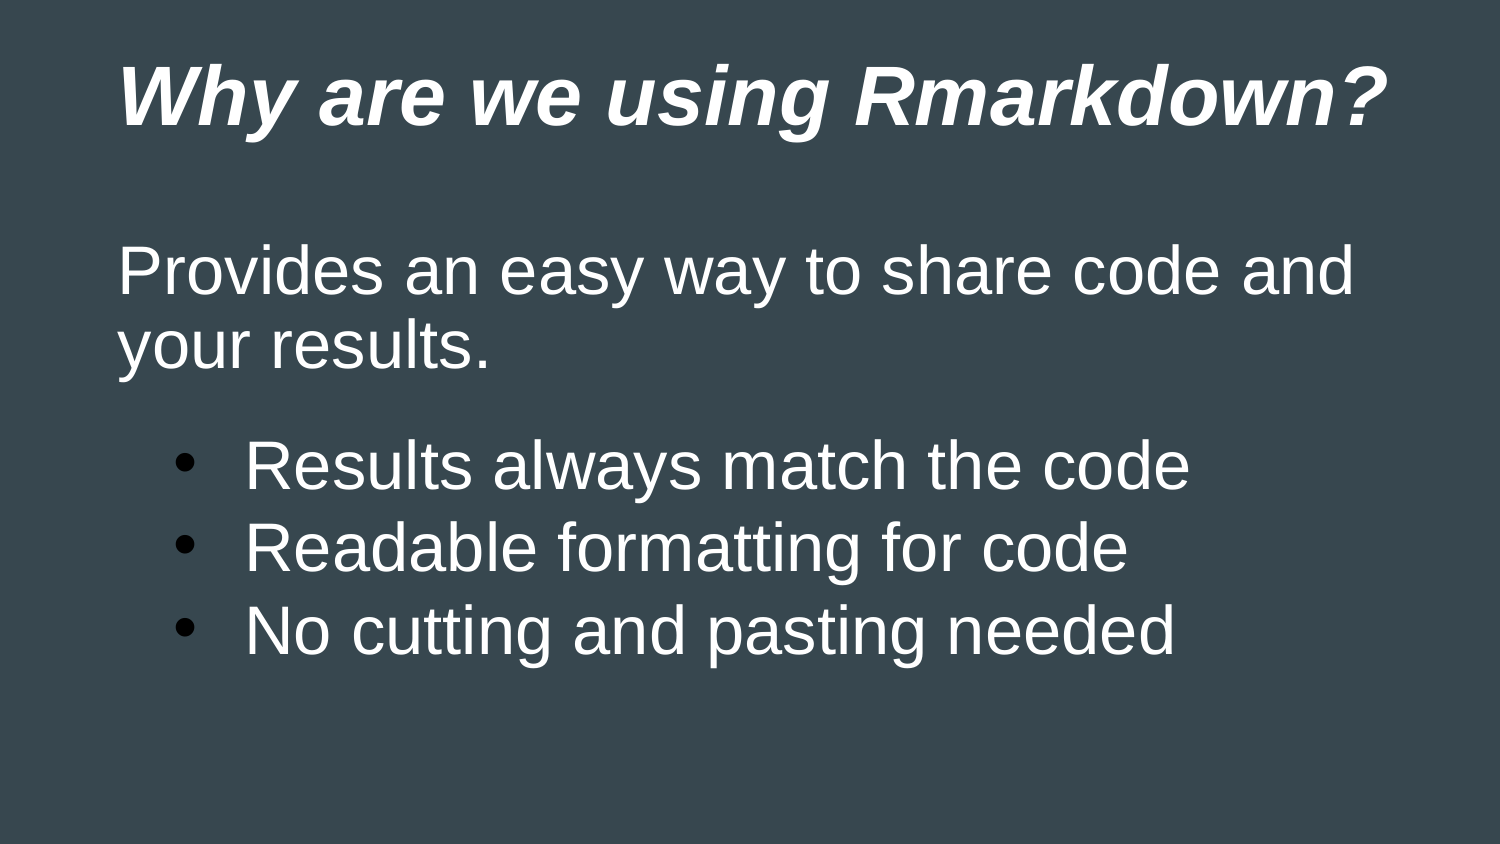

Why are we using Rmarkdown?

Provides an easy way to share code and your results.

Results always match the code
Readable formatting for code
No cutting and pasting needed